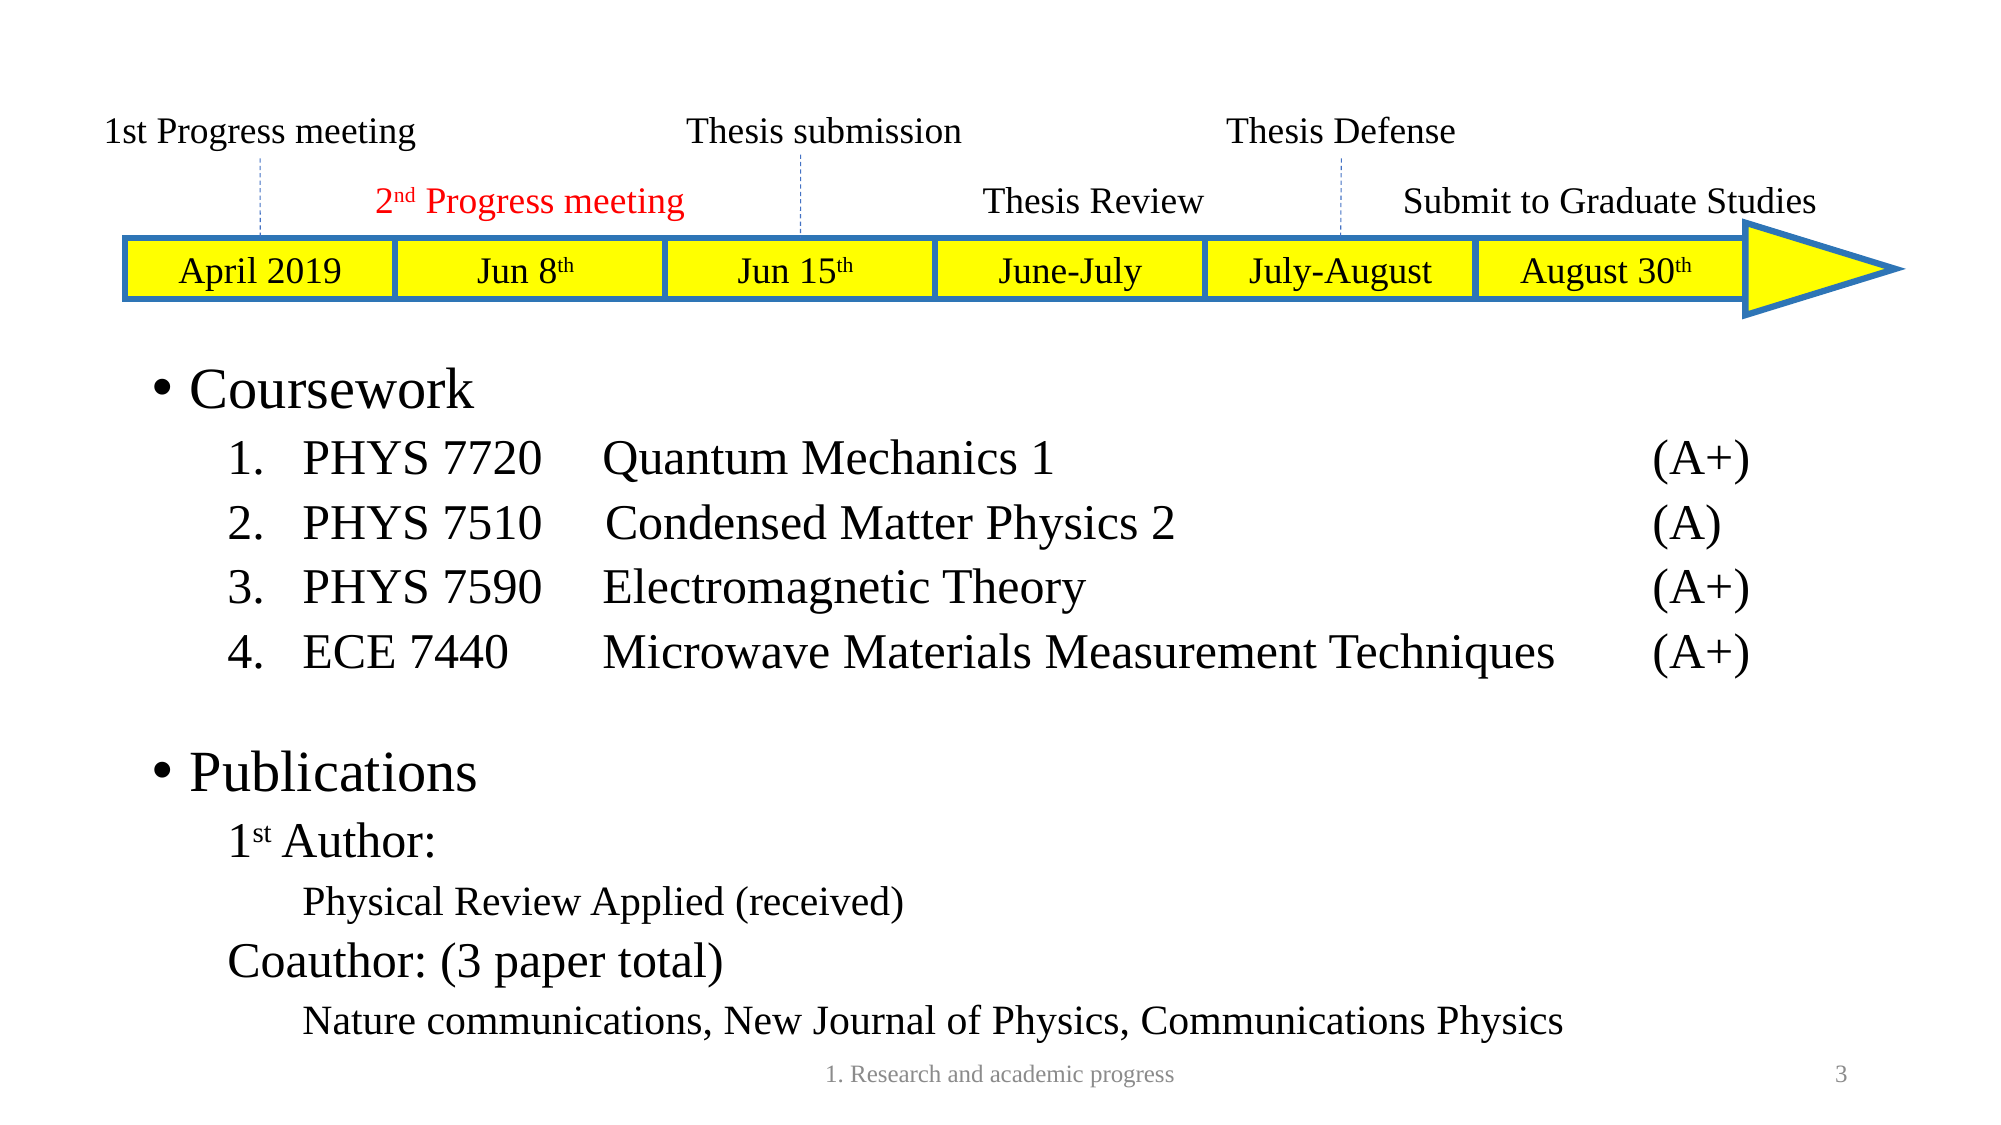

1st Progress meeting
Thesis submission
Thesis Defense
2nd Progress meeting
Thesis Review
Submit to Graduate Studies

April 2019
Jun 8th
Jun 15th
June-July
July-August
August 30th
Coursework
PHYS 7720  	Quantum Mechanics 1   				(A+)
PHYS 7510     Condensed Matter Physics 2				(A)
PHYS 7590	Electromagnetic Theory     				(A+)
ECE 7440 	Microwave Materials Measurement Techniques 	(A+)
Publications
1st Author:
Physical Review Applied (received)
Coauthor: (3 paper total)
Nature communications, New Journal of Physics, Communications Physics
1. Research and academic progress
3